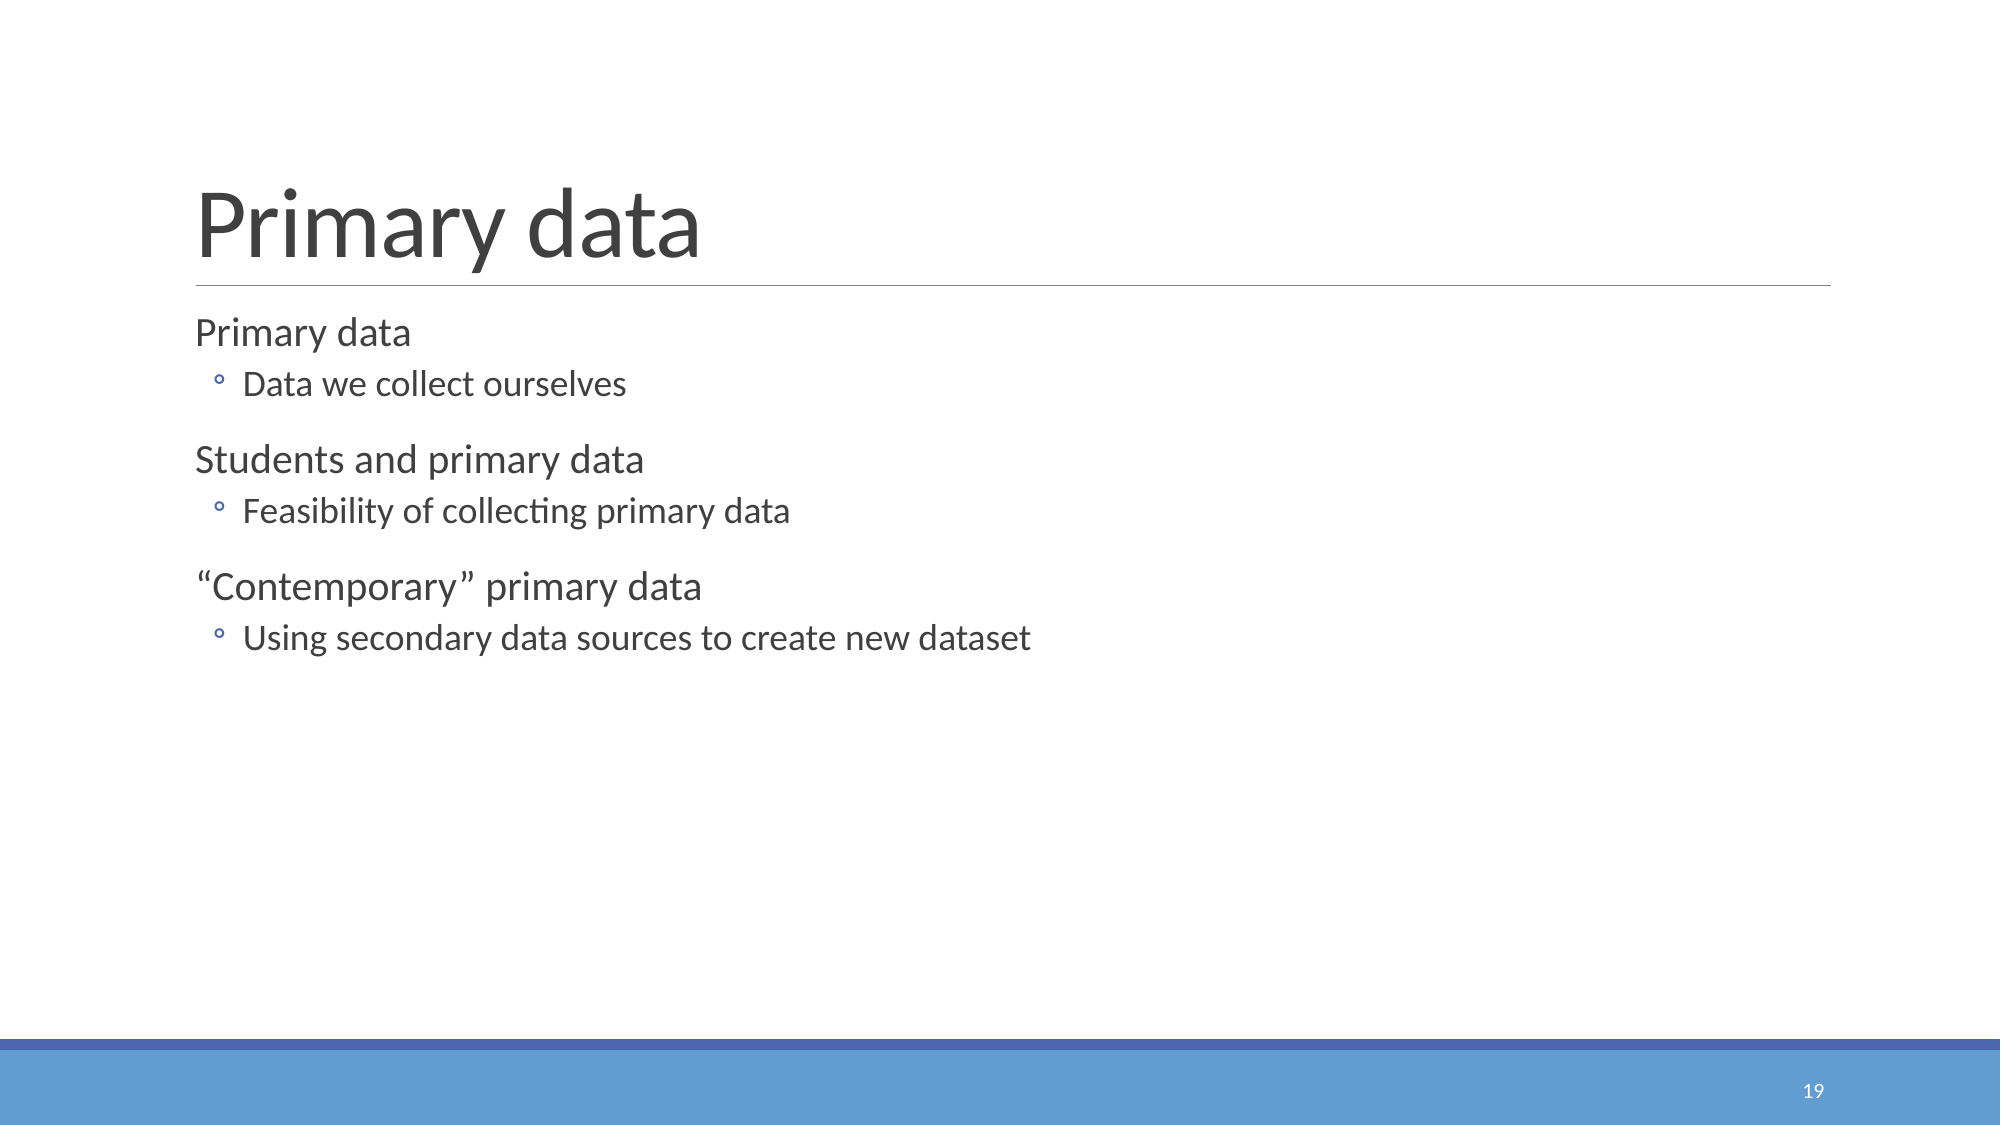

# Primary data
Primary data
Data we collect ourselves
Students and primary data
Feasibility of collecting primary data
“Contemporary” primary data
Using secondary data sources to create new dataset
19